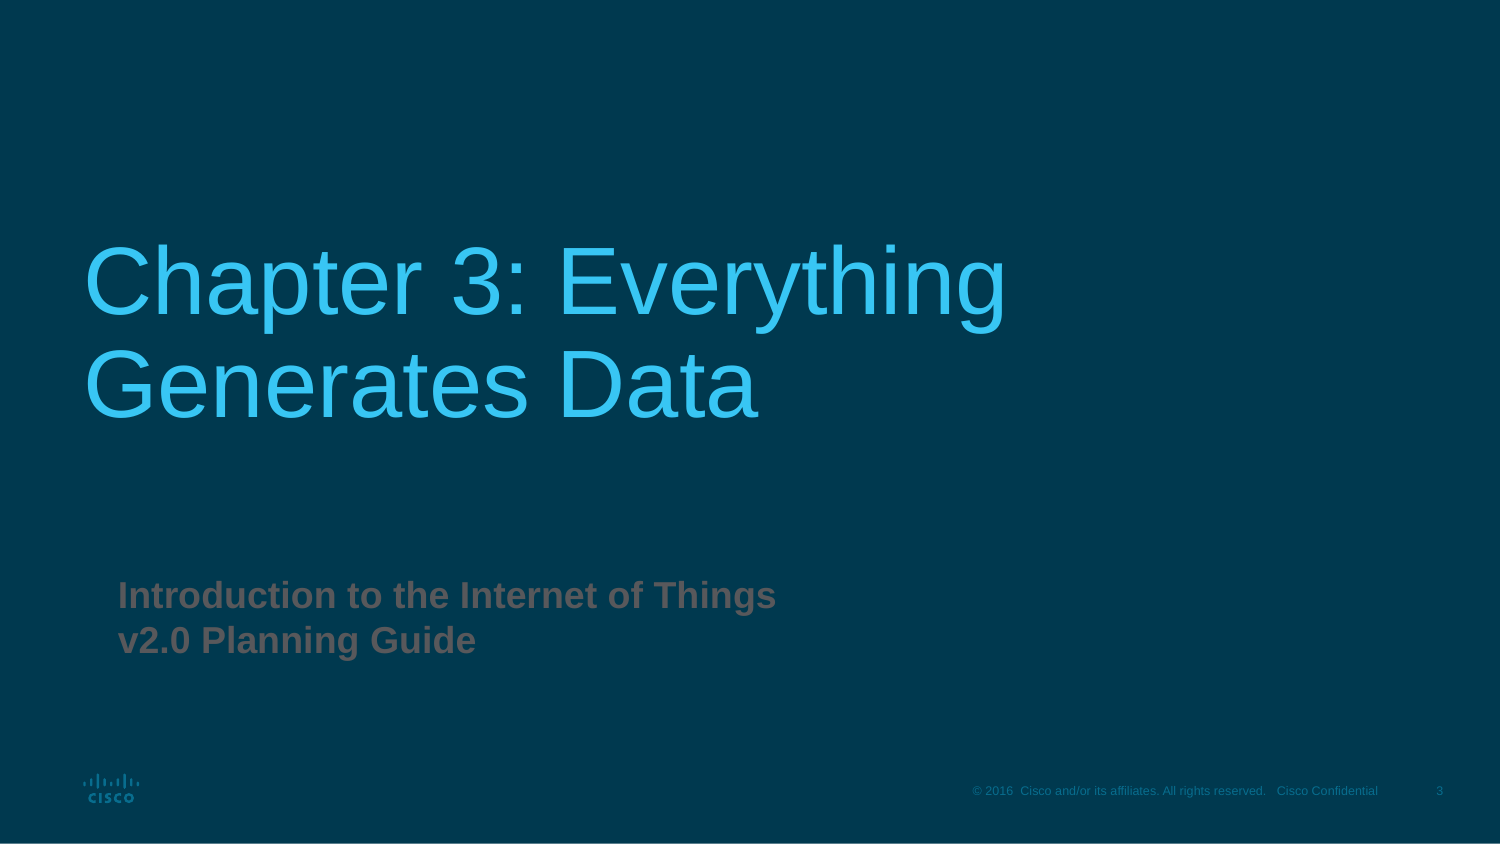

# Chapter 3: Everything Generates Data
Introduction to the Internet of Things v2.0 Planning Guide